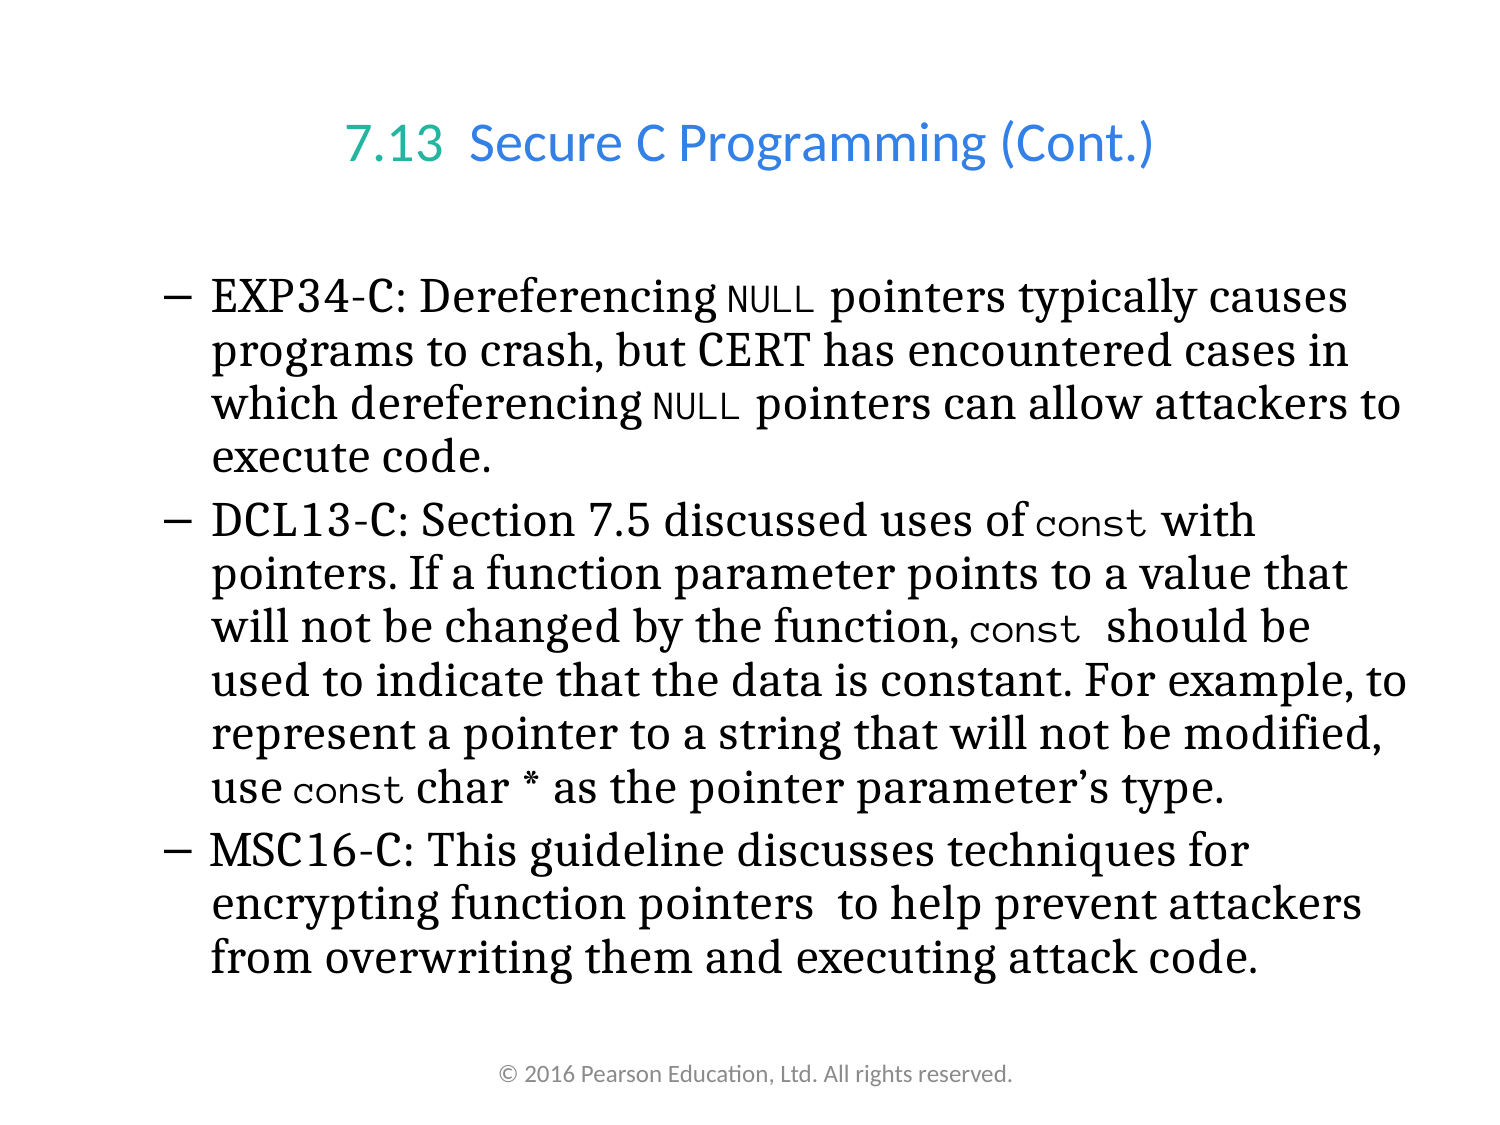

# 7.13  Secure C Programming (Cont.)
EXP34-C: Dereferencing NULL pointers typically causes programs to crash, but CERT has encountered cases in which dereferencing NULL pointers can allow attackers to execute code.
DCL13-C: Section 7.5 discussed uses of const with pointers. If a function parameter points to a value that will not be changed by the function, const should be used to indicate that the data is constant. For example, to represent a pointer to a string that will not be modified, use const char * as the pointer parameter’s type.
MSC16-C: This guideline discusses techniques for encrypting function pointers  to help prevent attackers from overwriting them and executing attack code.
© 2016 Pearson Education, Ltd. All rights reserved.